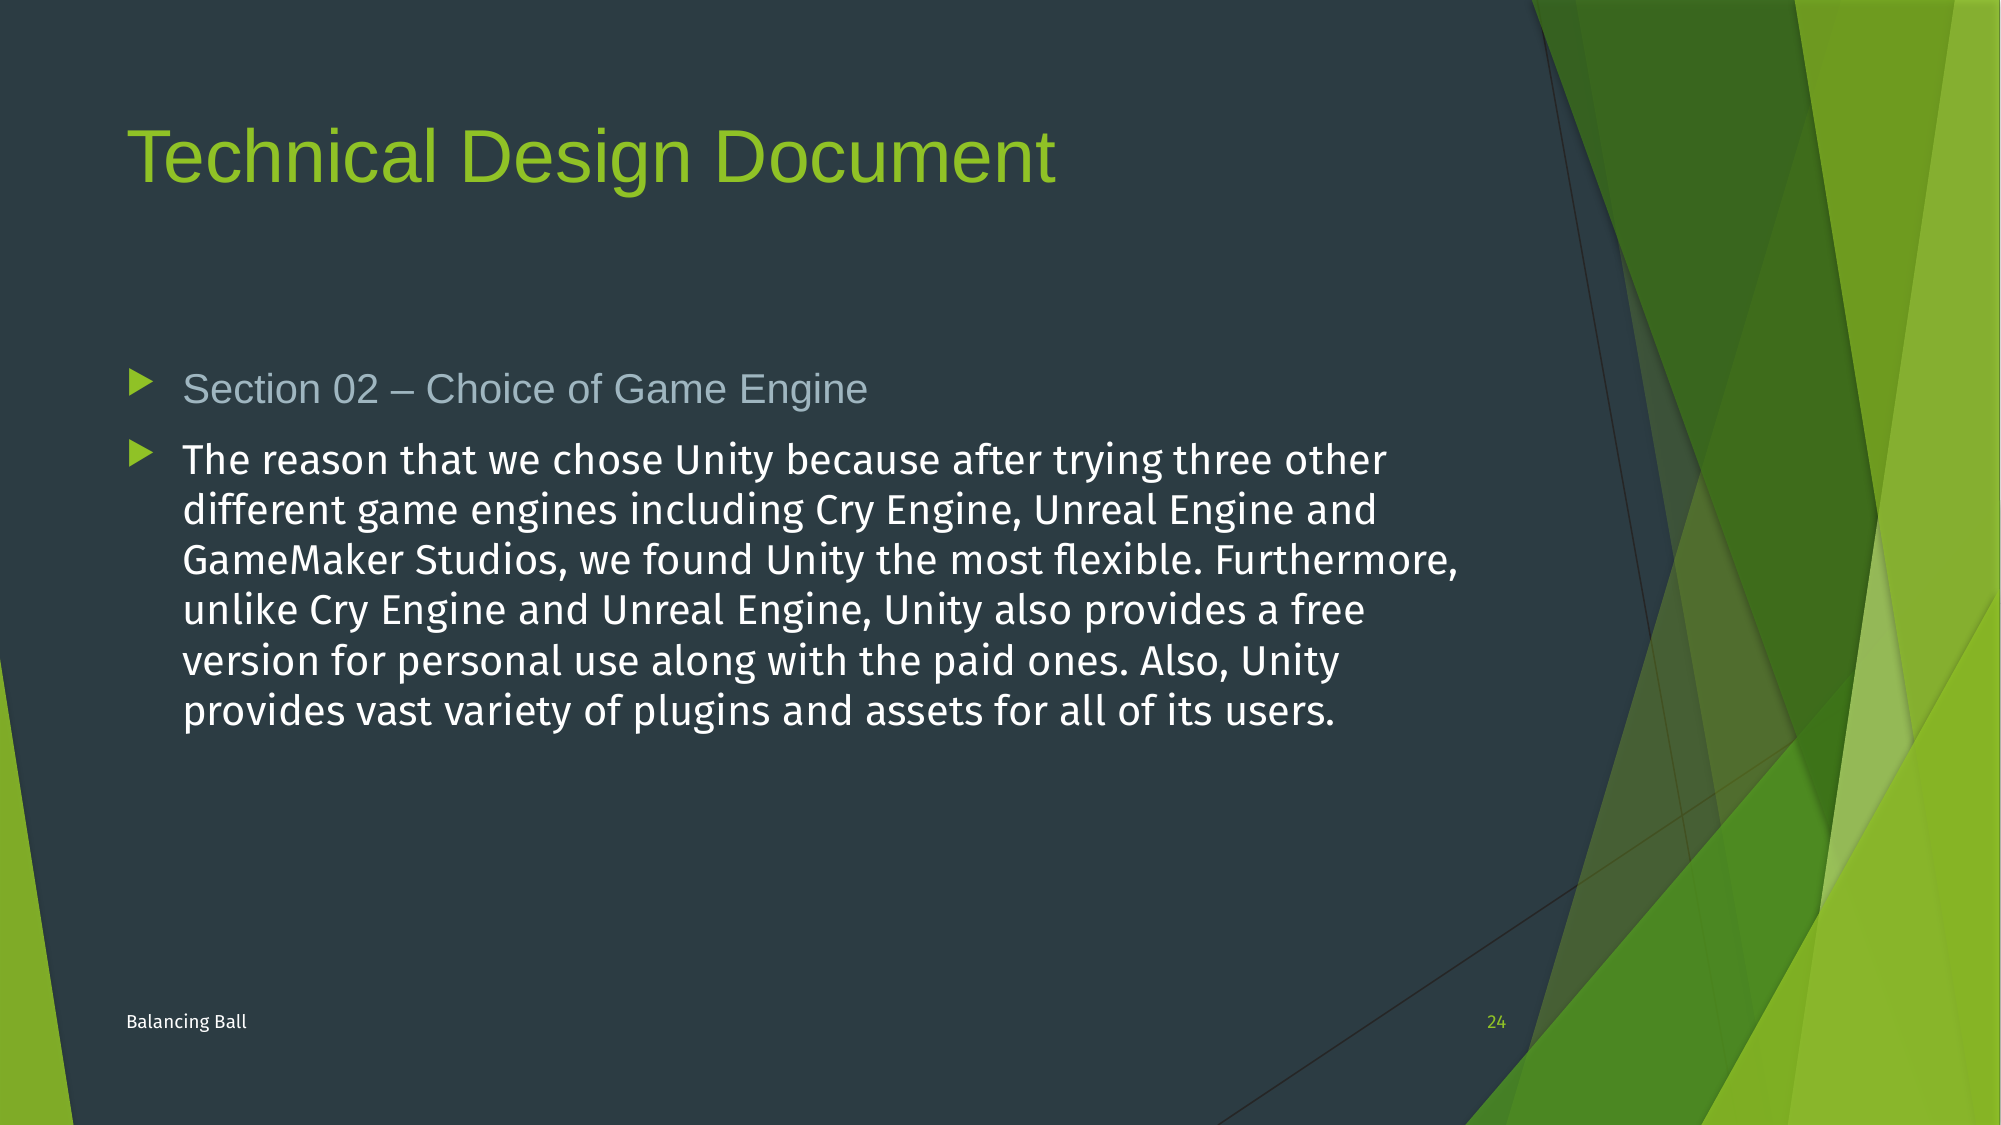

# Technical Design Document
Section 02 – Choice of Game Engine
The reason that we chose Unity because after trying three other different game engines including Cry Engine, Unreal Engine and GameMaker Studios, we found Unity the most flexible. Furthermore, unlike Cry Engine and Unreal Engine, Unity also provides a free version for personal use along with the paid ones. Also, Unity provides vast variety of plugins and assets for all of its users.
Balancing Ball
24